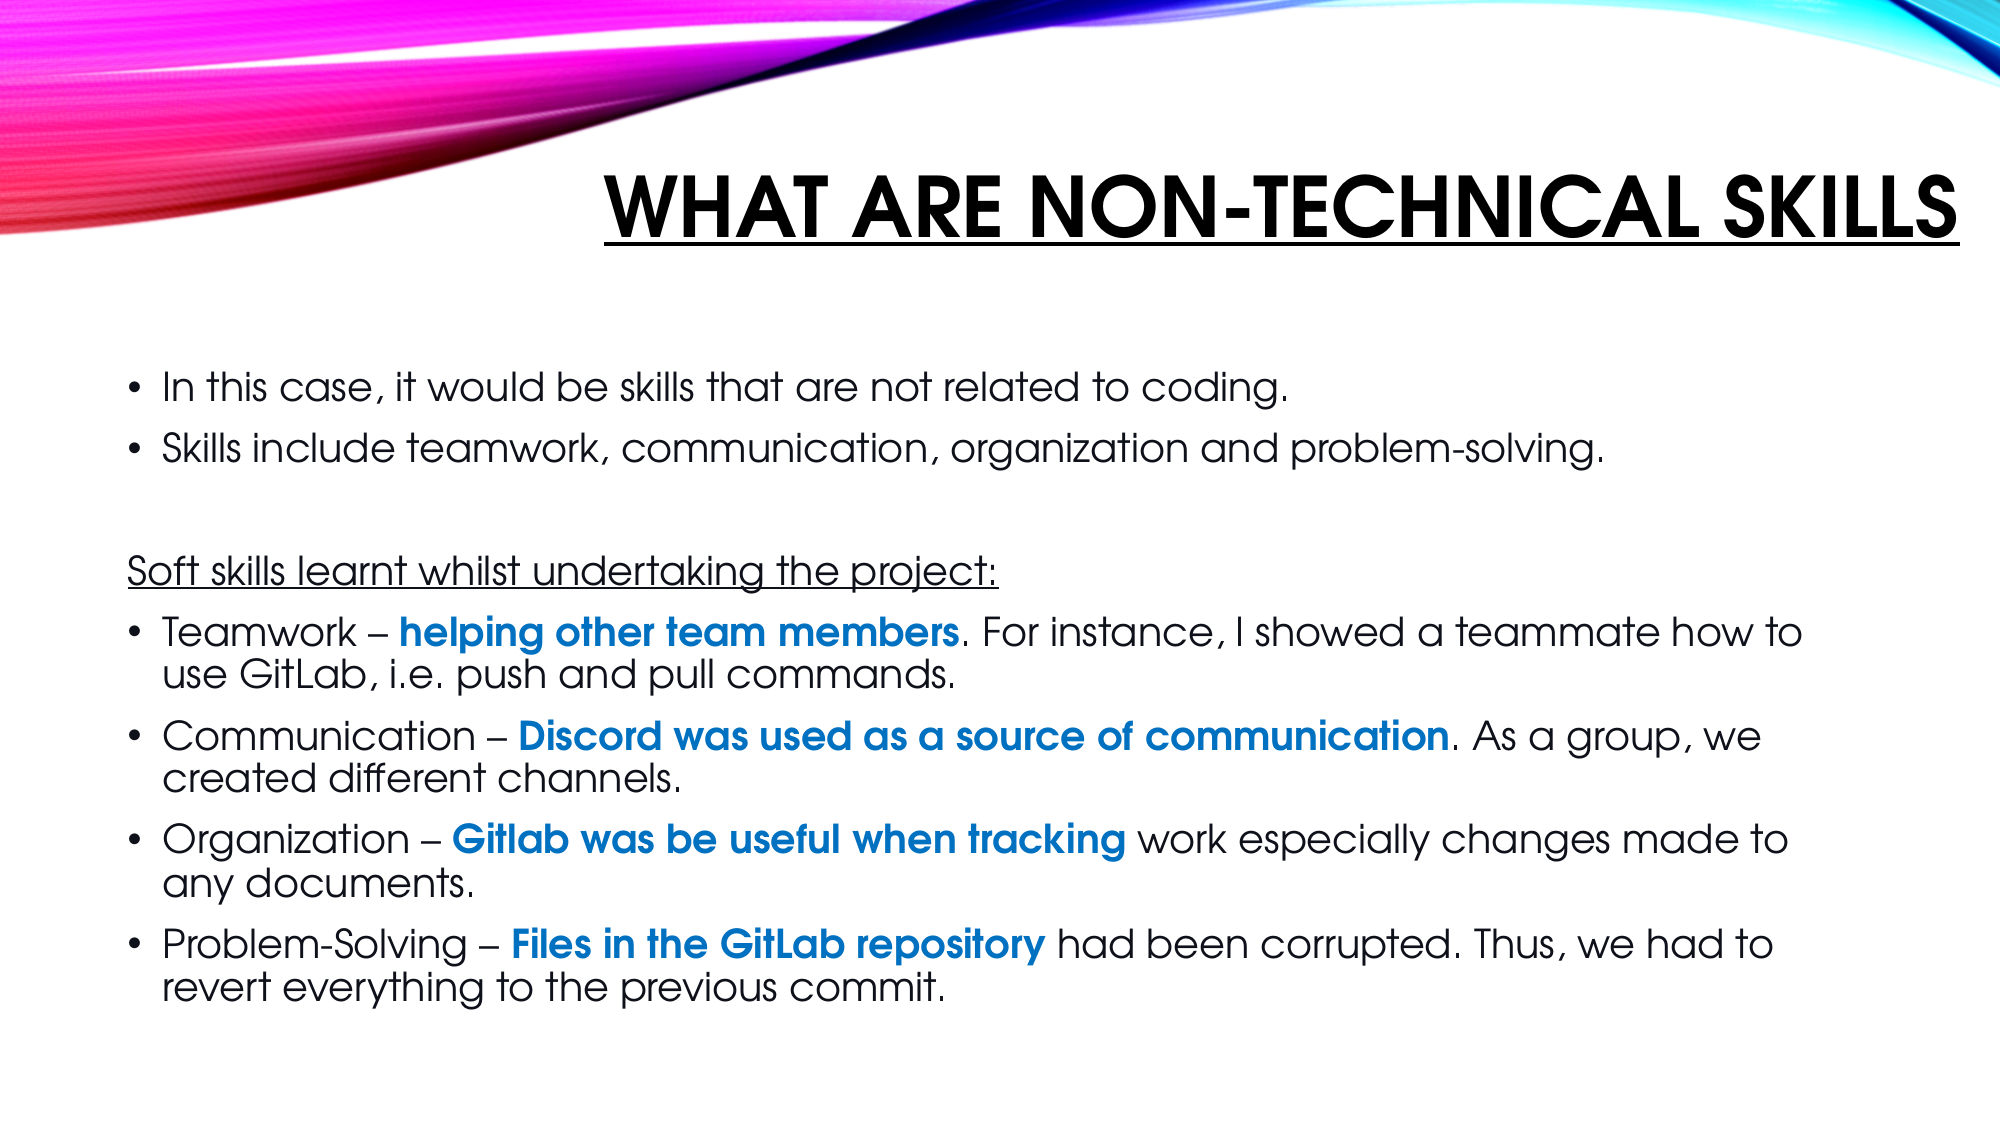

# What are non-technical skills
In this case, it would be skills that are not related to coding.
Skills include teamwork, communication, organization and problem-solving.

Soft skills learnt whilst undertaking the project:
Teamwork – helping other team members. For instance, I showed a teammate how to use GitLab, i.e. push and pull commands.
Communication – Discord was used as a source of communication. As a group, we created different channels.
Organization – Gitlab was be useful when tracking work especially changes made to any documents.
Problem-Solving – Files in the GitLab repository had been corrupted. Thus, we had to revert everything to the previous commit.